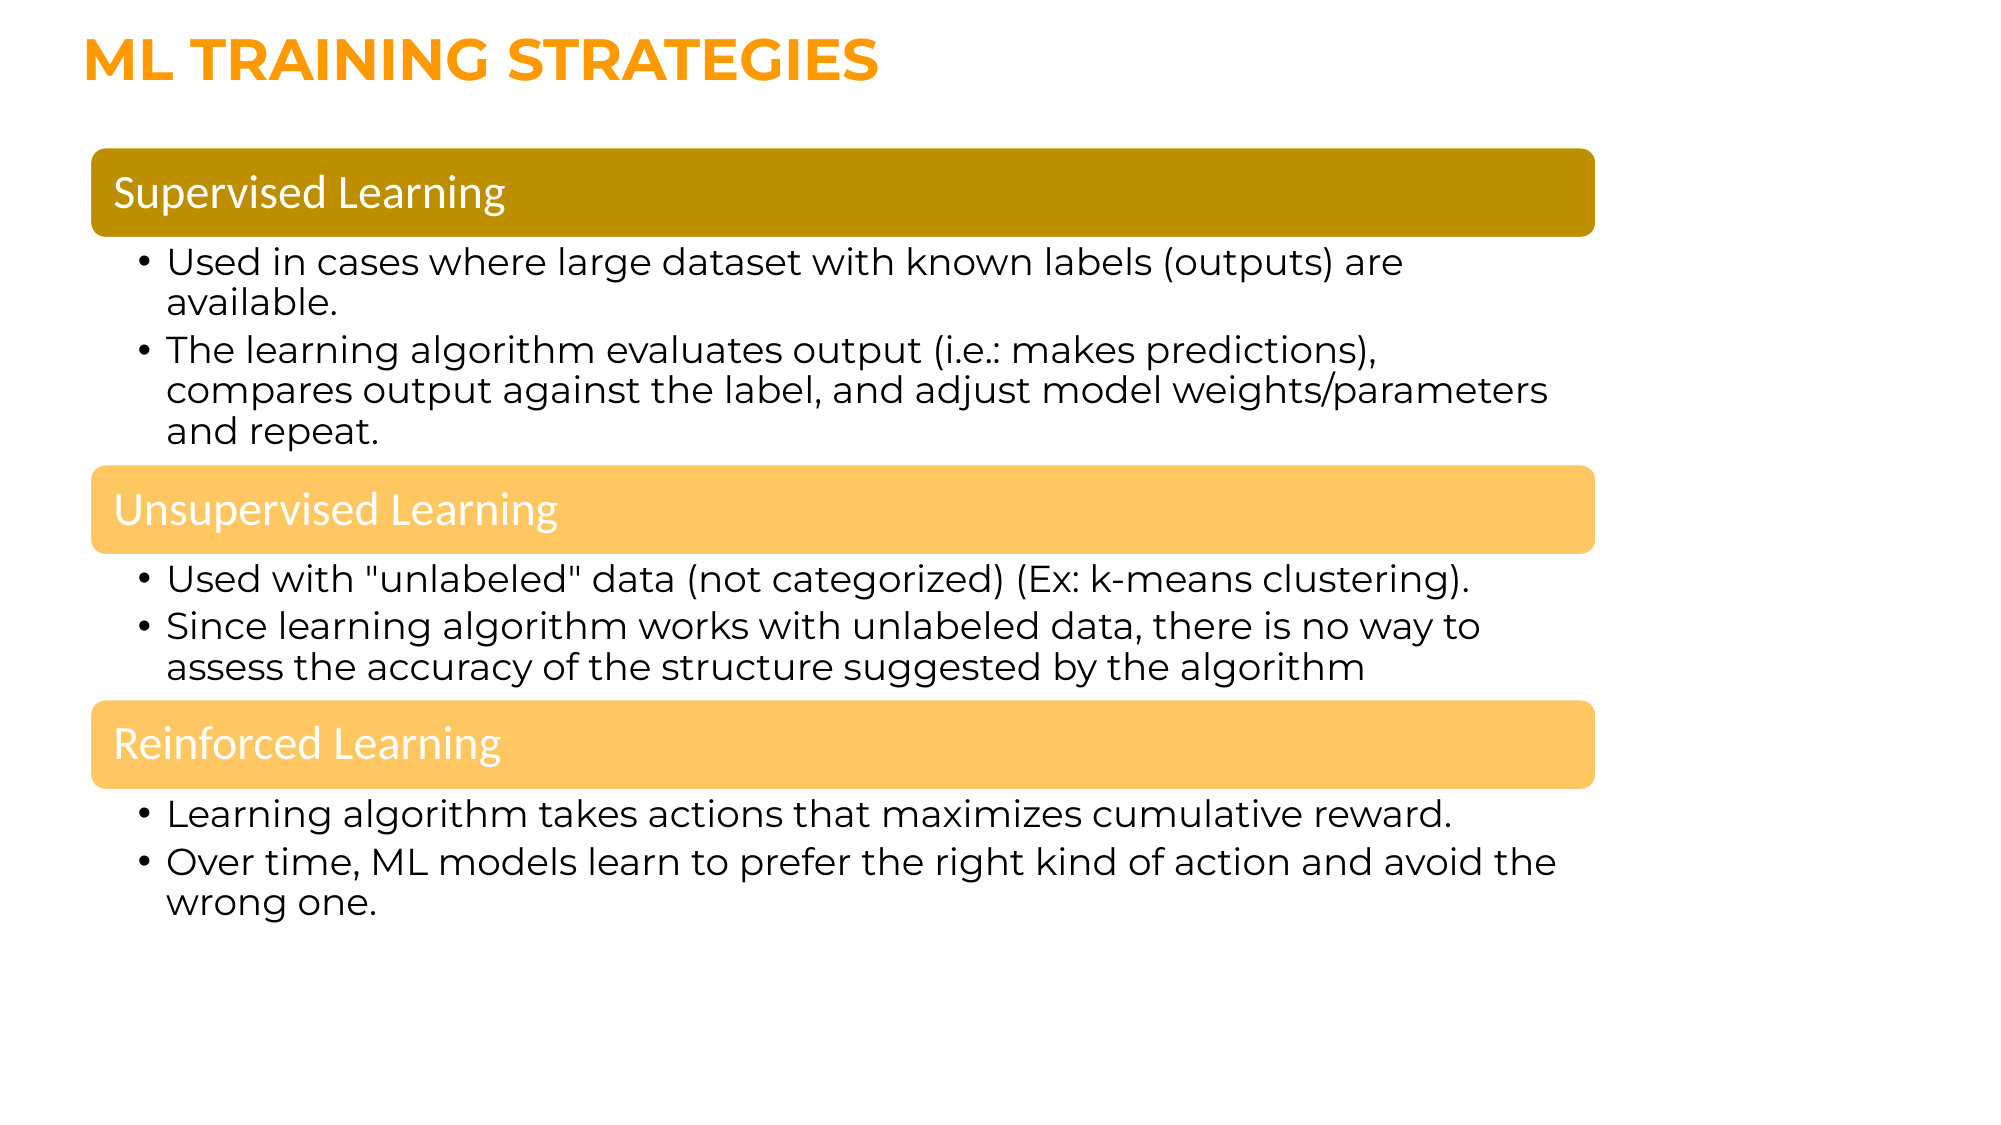

ML TRAINING STRATEGIES
Supervised Learning
Used in cases where large dataset with known labels (outputs) are available.
The learning algorithm evaluates output (i.e.: makes predictions), compares output against the label, and adjust model weights/parameters and repeat.
Unsupervised Learning
Used with "unlabeled" data (not categorized) (Ex: k-means clustering).
Since learning algorithm works with unlabeled data, there is no way to assess the accuracy of the structure suggested by the algorithm
Reinforced Learning
Learning algorithm takes actions that maximizes cumulative reward.
Over time, ML models learn to prefer the right kind of action and avoid the wrong one.